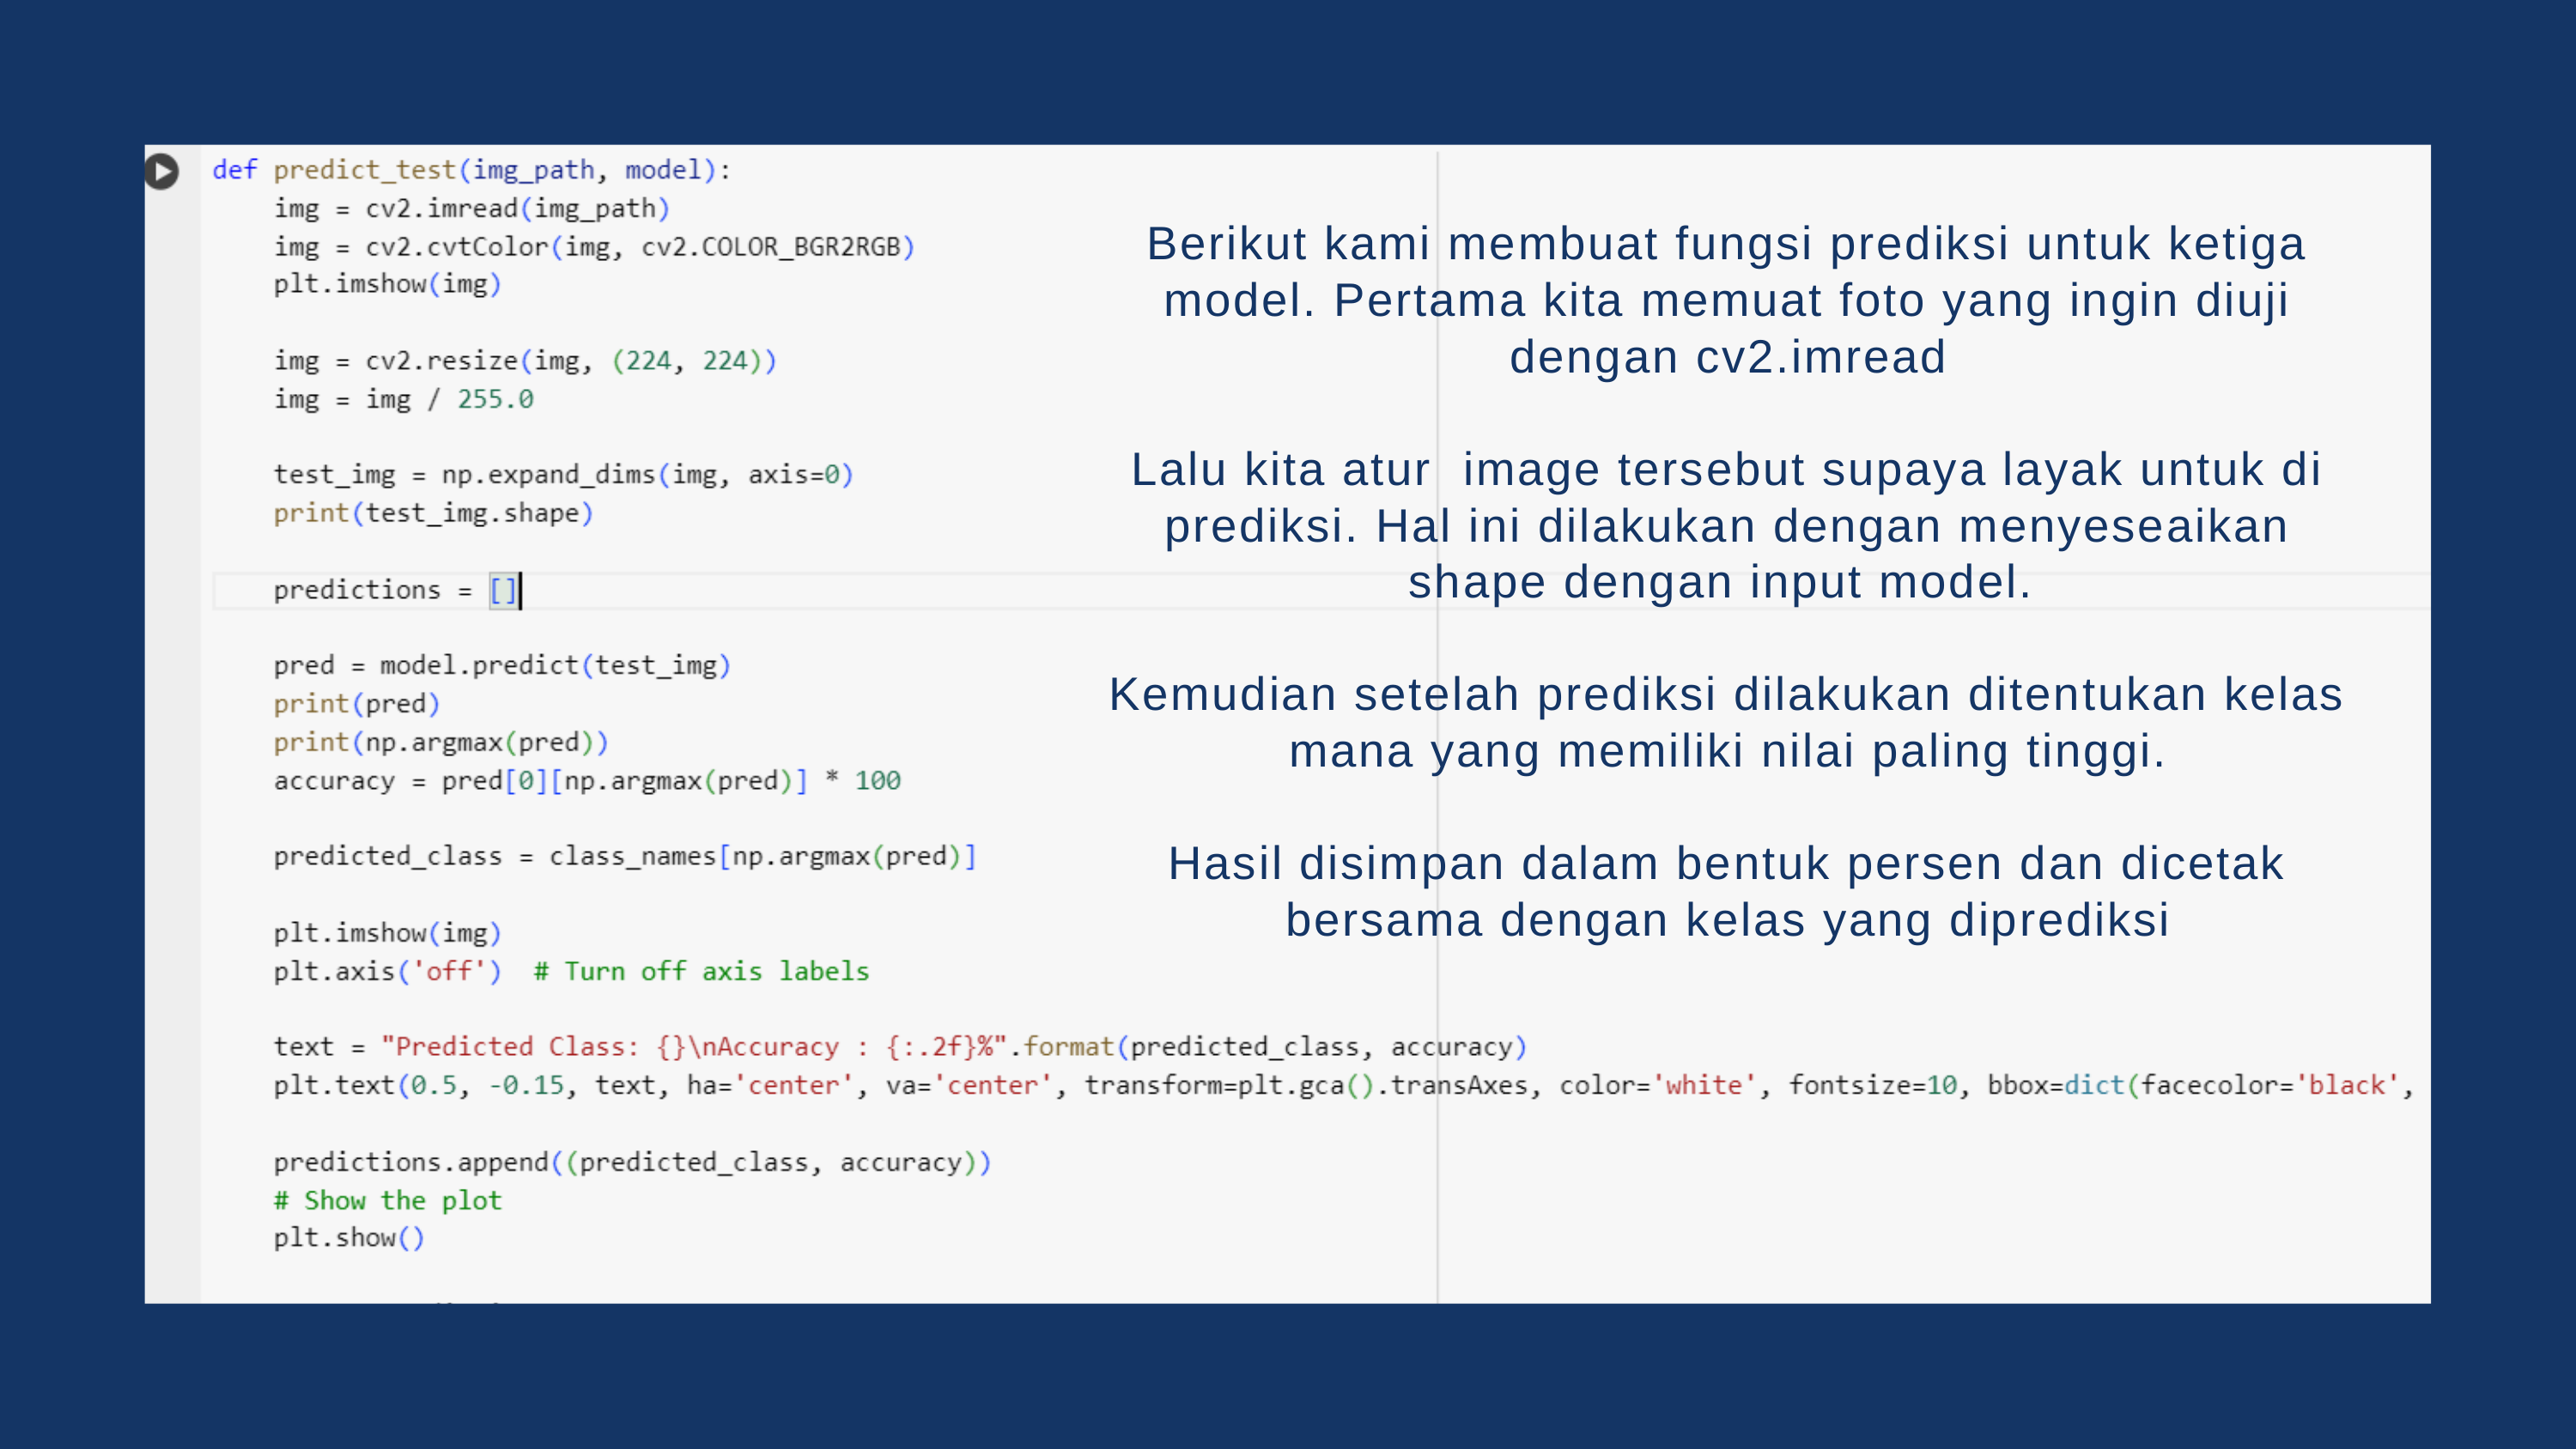

Berikut kami membuat fungsi prediksi untuk ketiga model. Pertama kita memuat foto yang ingin diuji dengan cv2.imread

Lalu kita atur  image tersebut supaya layak untuk di prediksi. Hal ini dilakukan dengan menyeseaikan shape dengan input model.

Kemudian setelah prediksi dilakukan ditentukan kelas mana yang memiliki nilai paling tinggi.

Hasil disimpan dalam bentuk persen dan dicetak bersama dengan kelas yang diprediksi